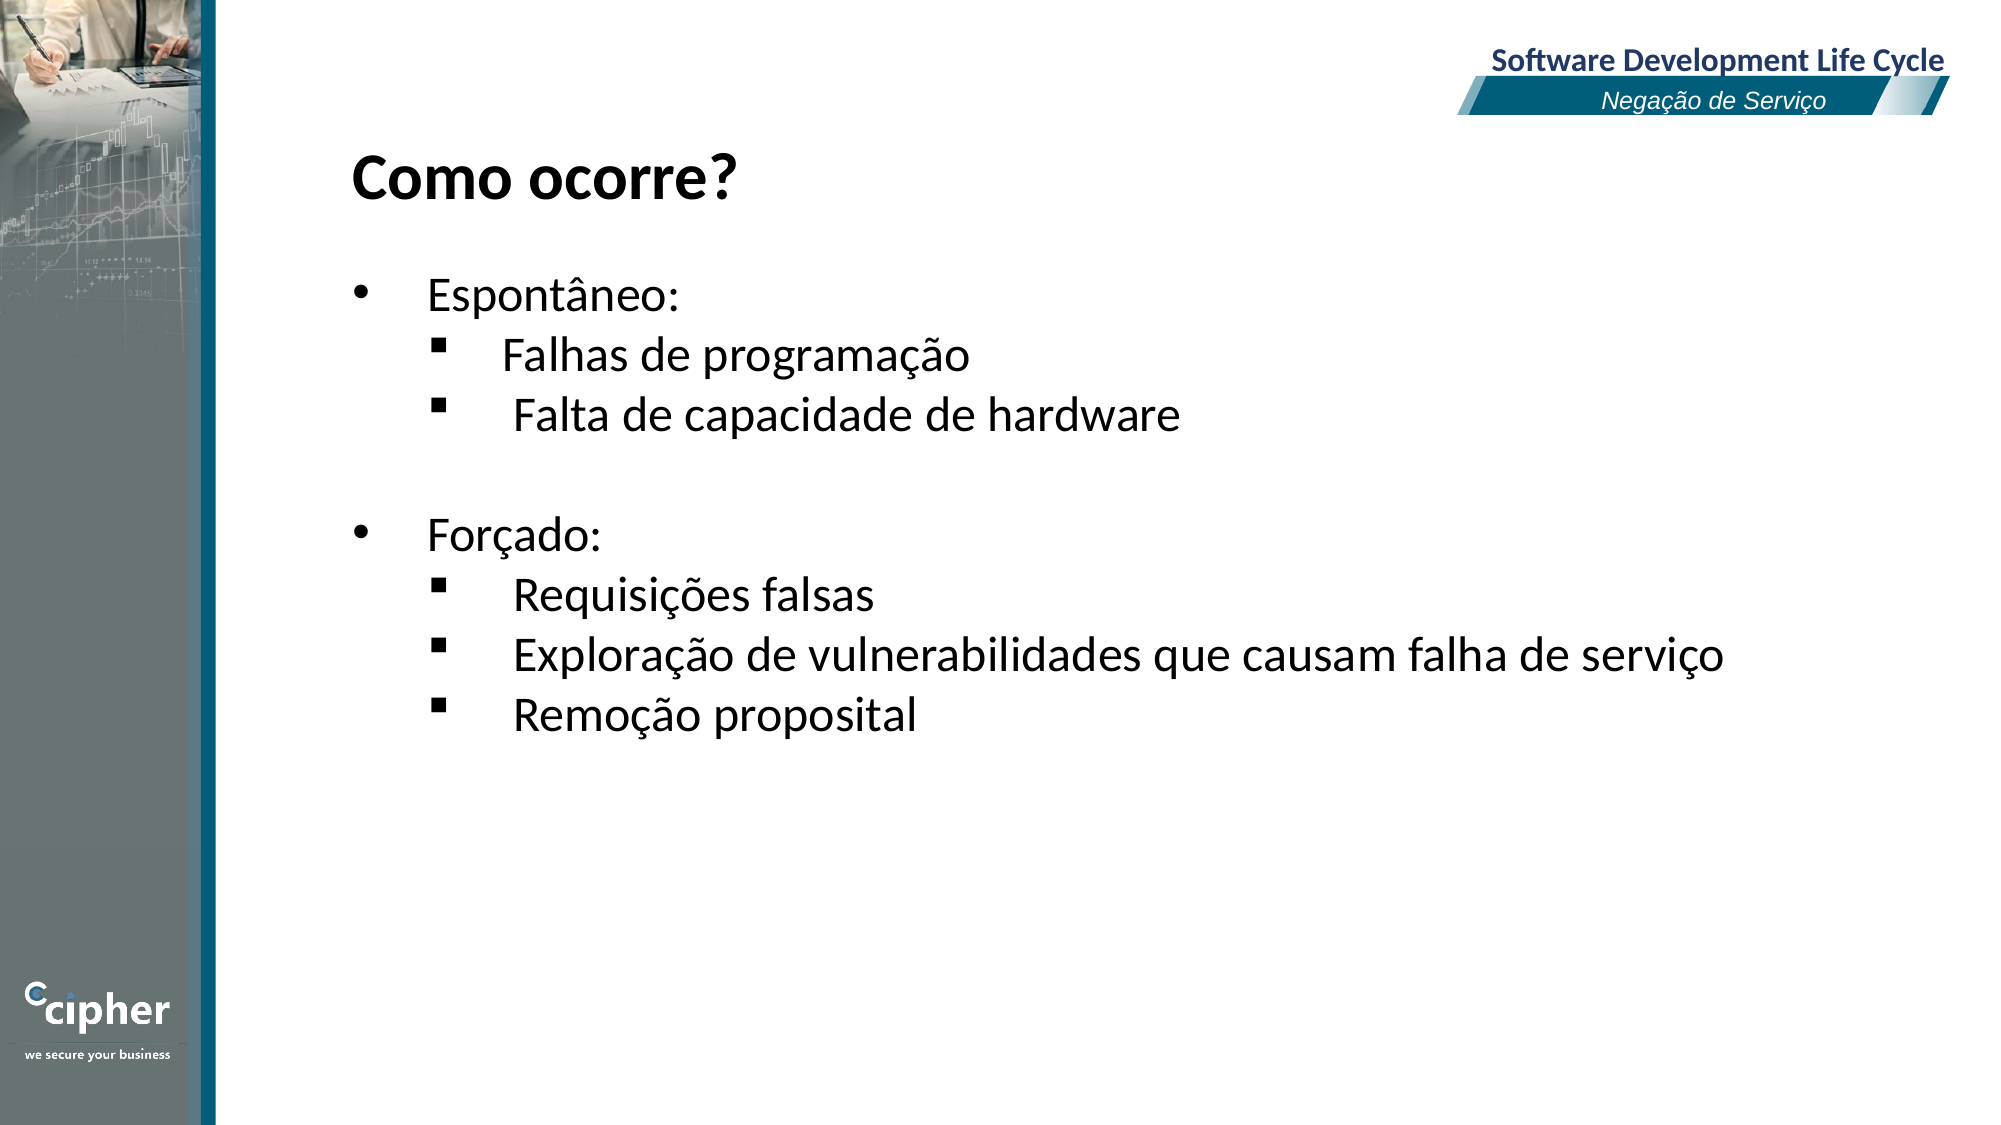

Software Development Life Cycle
Negação de Serviço

Como ocorre?
Espontâneo:
Falhas de programação
 Falta de capacidade de hardware

Forçado:
 Requisições falsas
 Exploração de vulnerabilidades que causam falha de serviço
 Remoção proposital